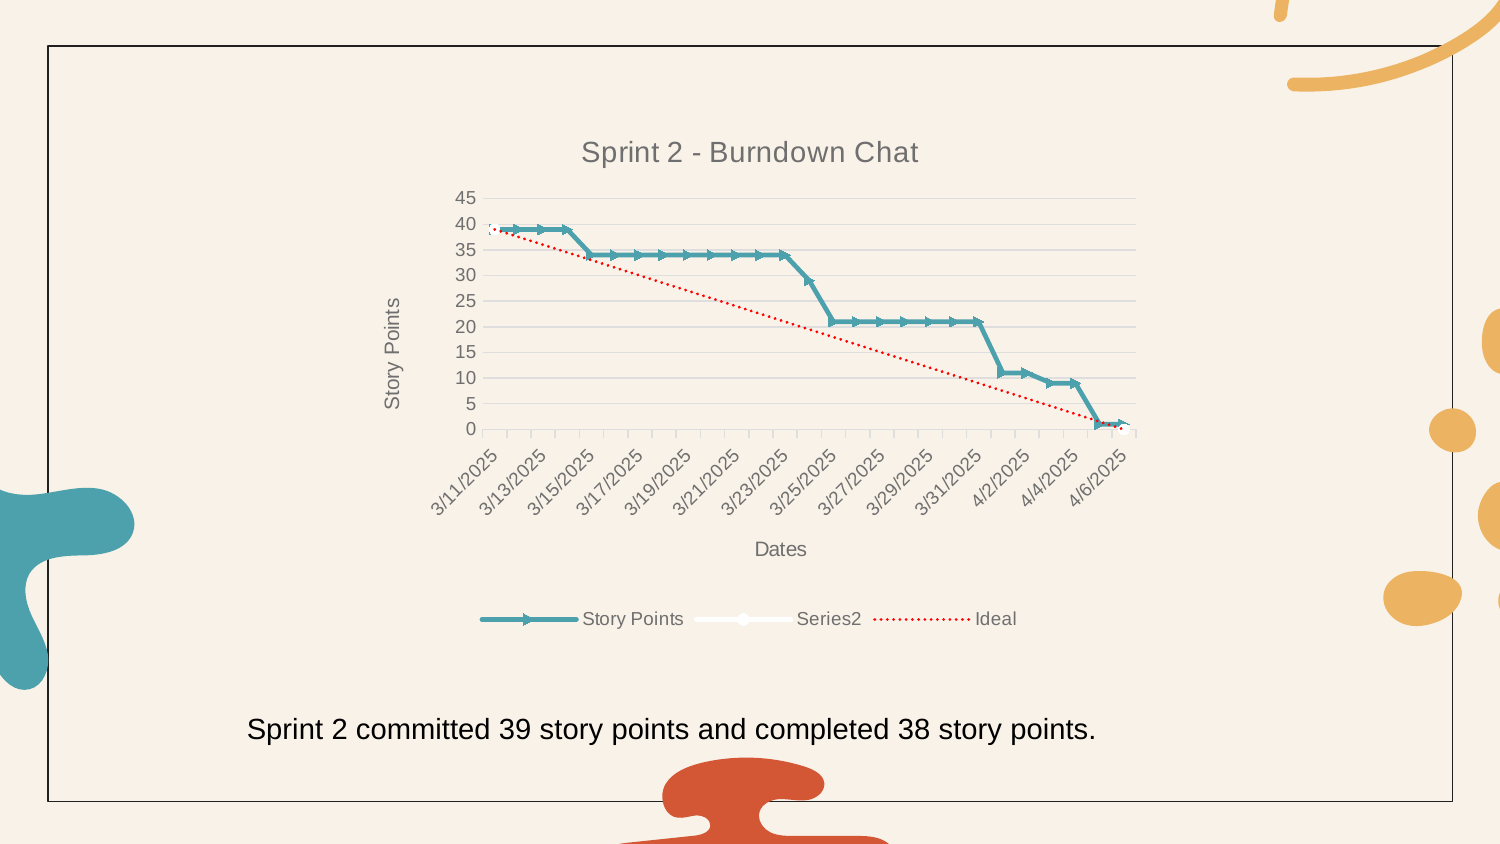

### Chart: Sprint 2 - Burndown Chat

| Category |  |  |
|---|---|---|
| 45727 | 39.0 | 39.0 |
| 45728 | 39.0 | None |
| 45729 | 39.0 | None |
| 45730 | 39.0 | None |
| 45731 | 34.0 | None |
| 45732 | 34.0 | None |
| 45733 | 34.0 | None |
| 45734 | 34.0 | None |
| 45735 | 34.0 | None |
| 45736 | 34.0 | None |
| 45737 | 34.0 | None |
| 45738 | 34.0 | None |
| 45739 | 34.0 | None |
| 45740 | 29.0 | None |
| 45741 | 21.0 | None |
| 45742 | 21.0 | None |
| 45743 | 21.0 | None |
| 45744 | 21.0 | None |
| 45745 | 21.0 | None |
| 45746 | 21.0 | None |
| 45747 | 21.0 | None |
| 45748 | 11.0 | None |
| 45749 | 11.0 | None |
| 45750 | 9.0 | None |
| 45751 | 9.0 | None |
| 45752 | 1.0 | None |
| 45753 | 1.0 | 0.0 |
Sprint 2 committed 39 story points and completed 38 story points.